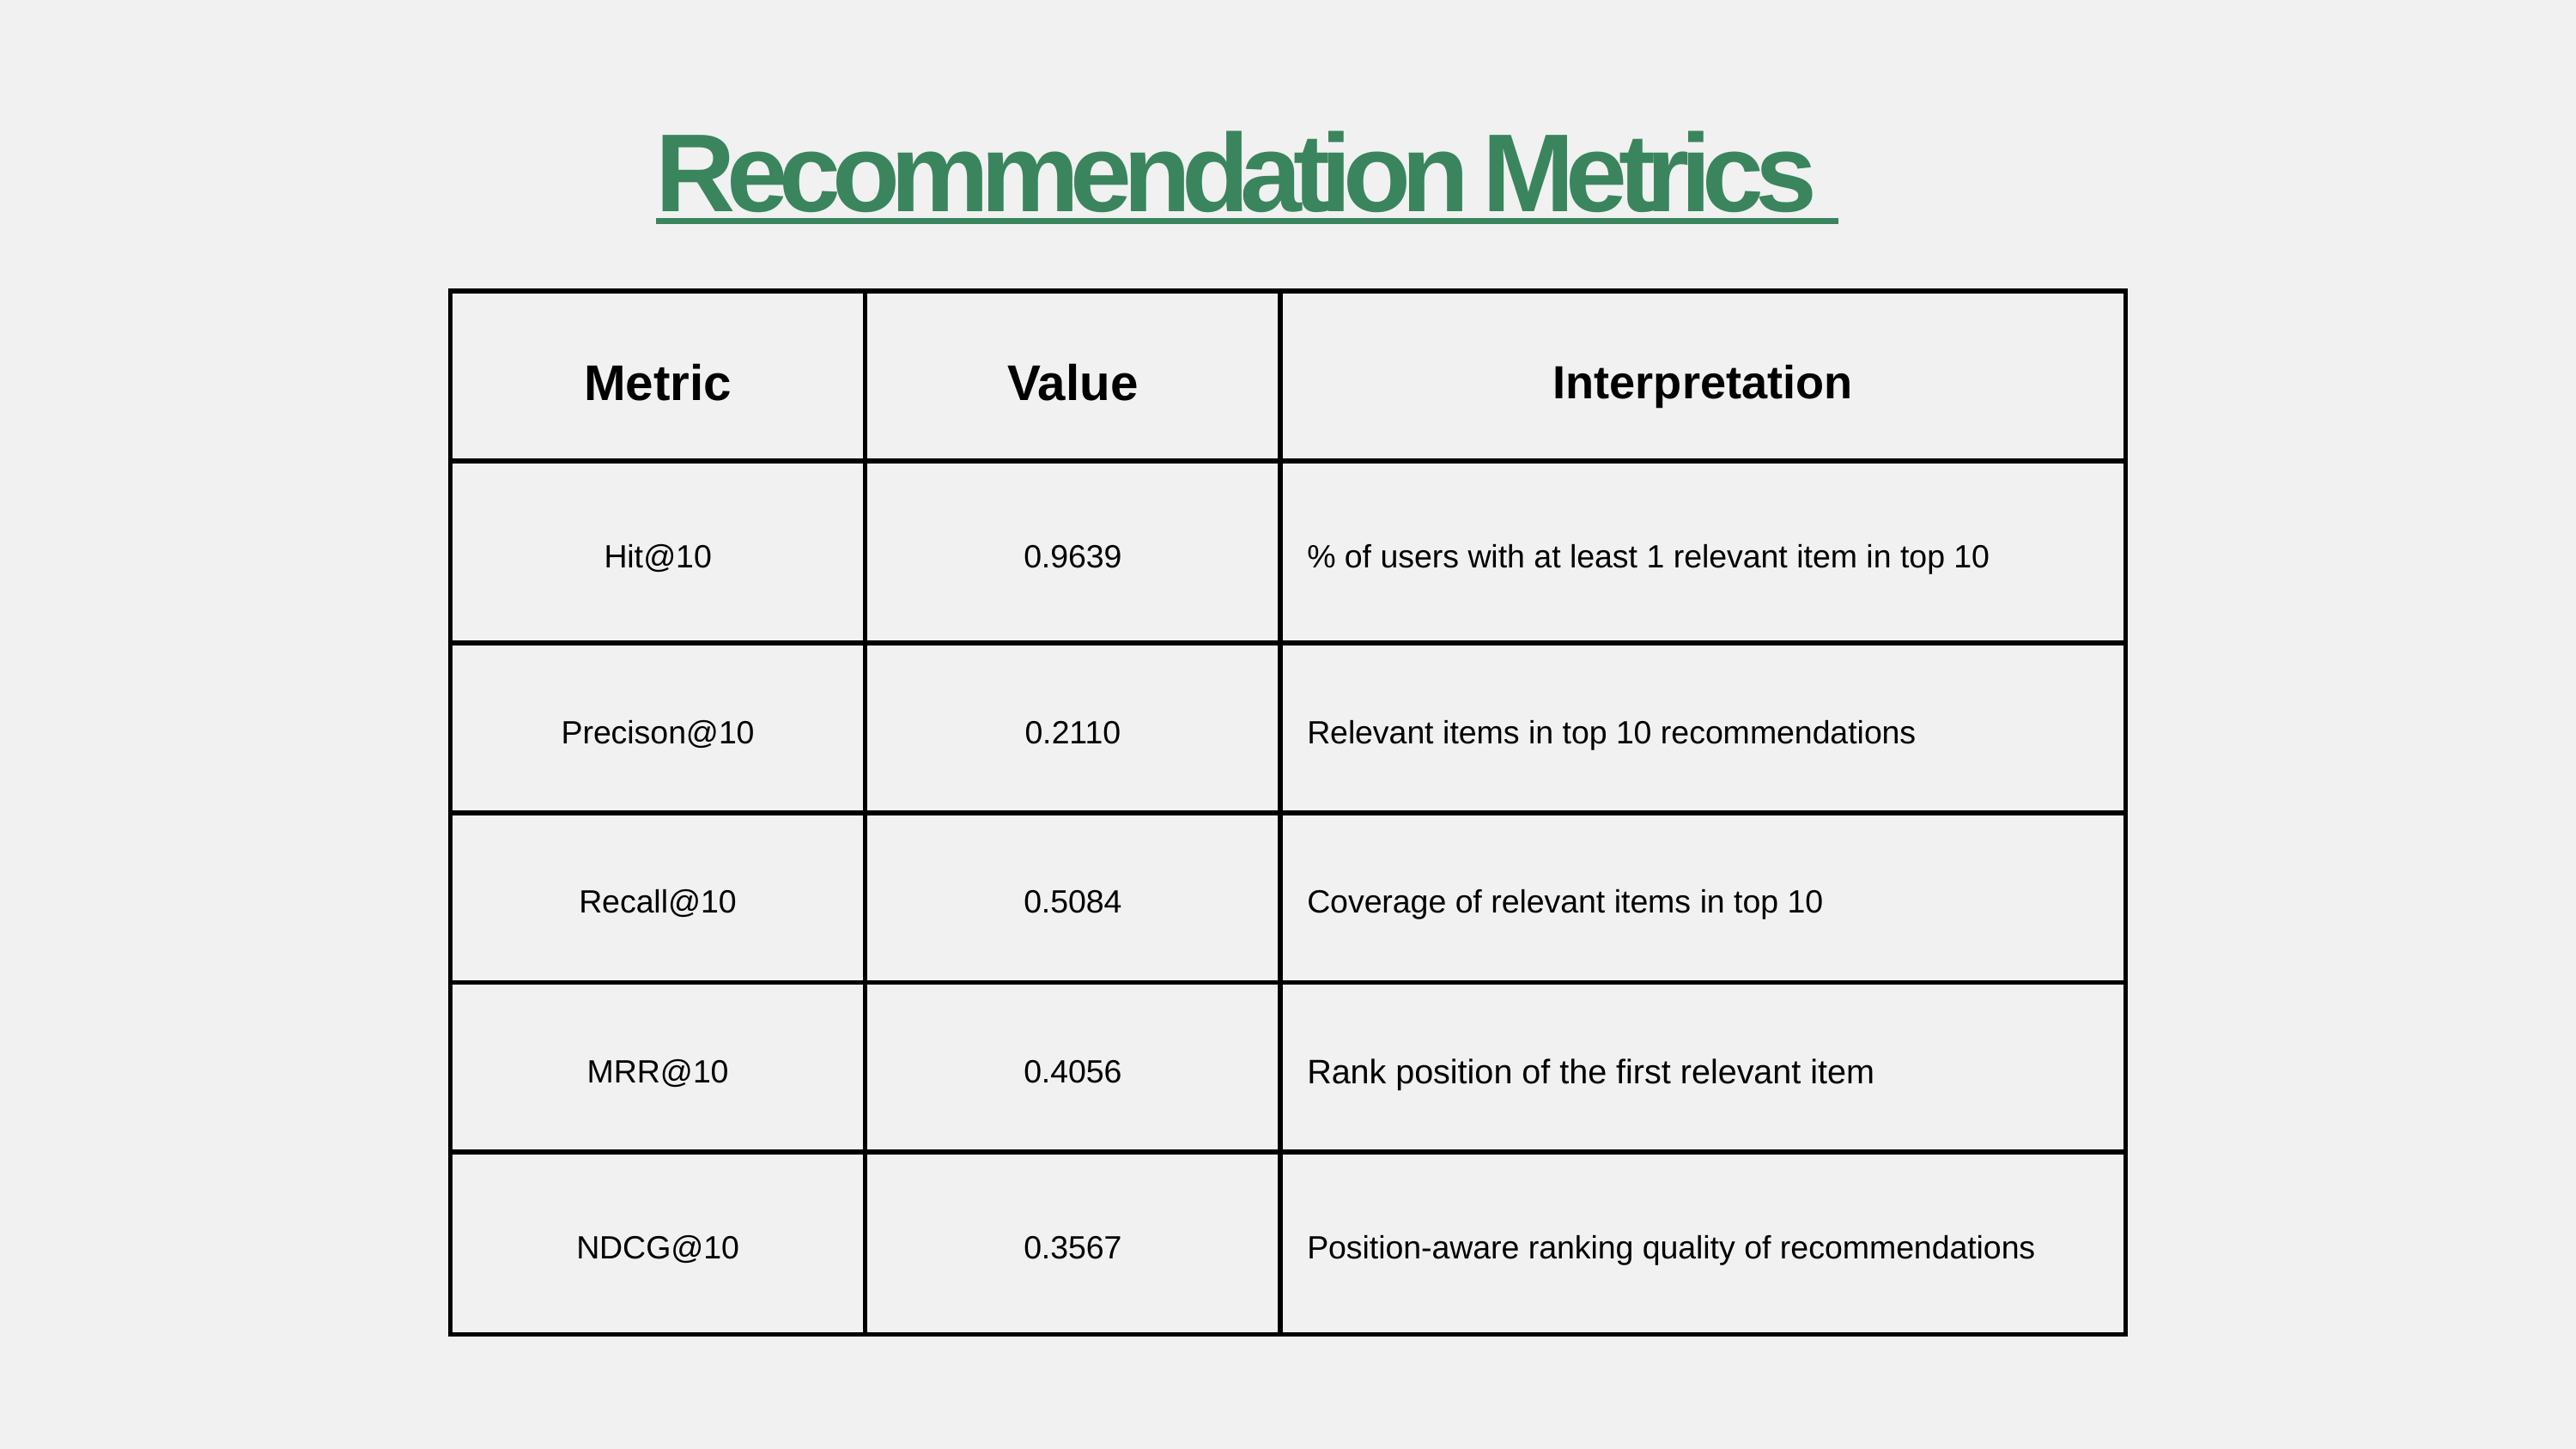

Recommendation Metrics
| Metric | Value | Interpretation |
| --- | --- | --- |
| Hit@10 | 0.9639 | % of users with at least 1 relevant item in top 10 |
| Precison@10 | 0.2110 | Relevant items in top 10 recommendations |
| Recall@10 | 0.5084 | Coverage of relevant items in top 10 |
| MRR@10 | 0.4056 | Rank position of the first relevant item |
| NDCG@10 | 0.3567 | Position-aware ranking quality of recommendations |